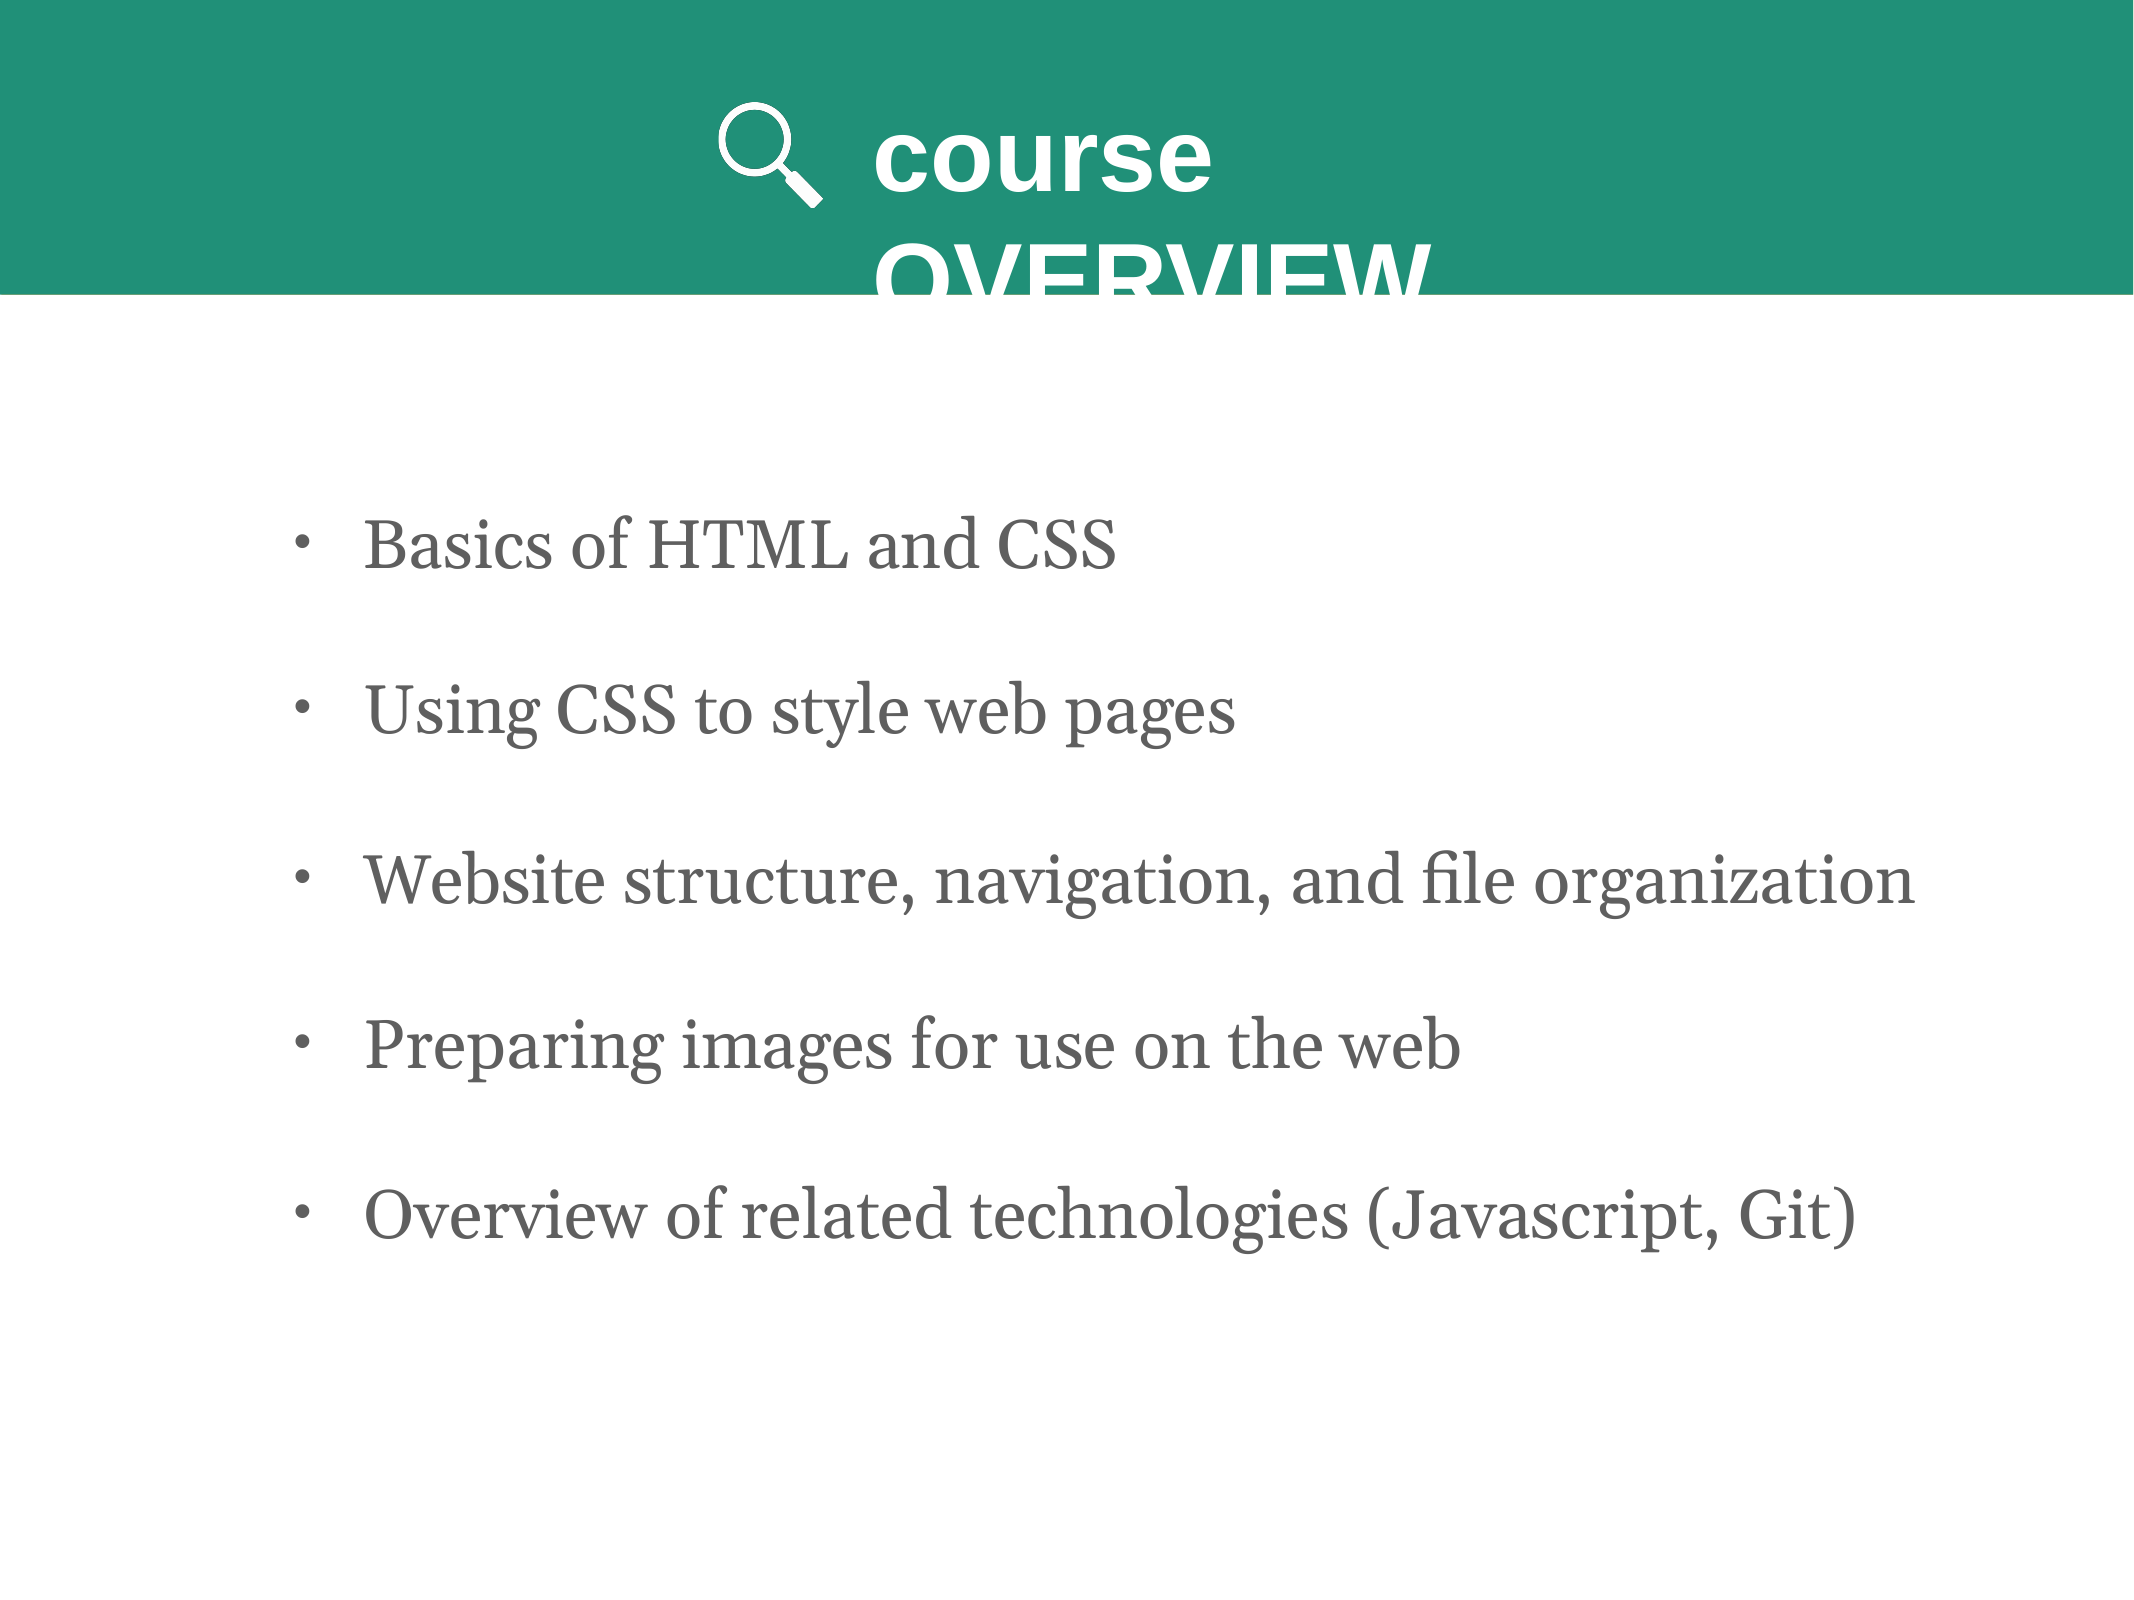

# course OVERVIEW

Basics of HTML and CSS

Using CSS to style web pages

Website structure, navigation, and file organization

Preparing images for use on the web

Overview of related technologies (Javascript, Git)